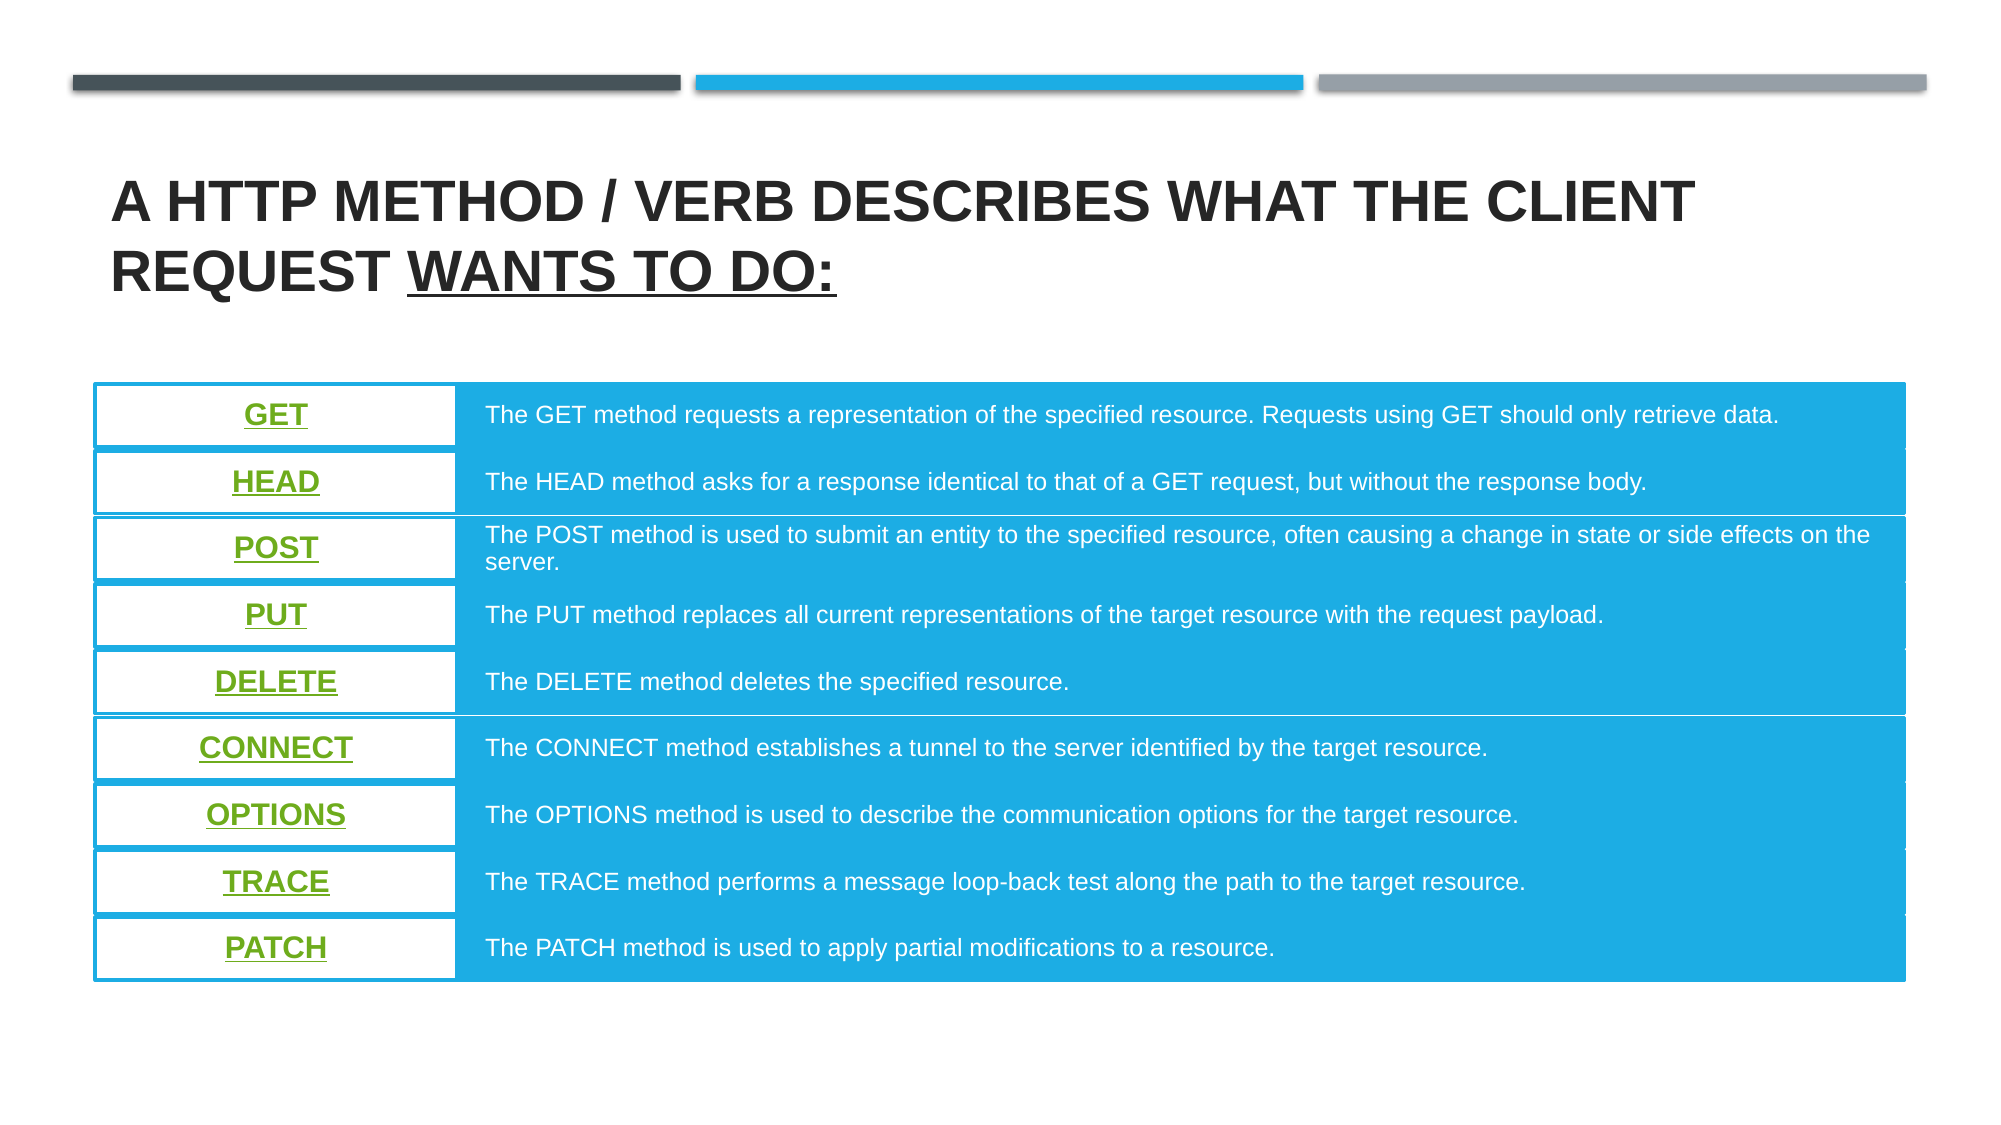

# A HTTP METHOD / VERB describes what the client request wants to do:
The GET method requests a representation of the specified resource. Requests using GET should only retrieve data.
GET
The HEAD method asks for a response identical to that of a GET request, but without the response body.
HEAD
The POST method is used to submit an entity to the specified resource, often causing a change in state or side effects on the server.
POST
The PUT method replaces all current representations of the target resource with the request payload.
PUT
The DELETE method deletes the specified resource.
DELETE
The CONNECT method establishes a tunnel to the server identified by the target resource.
CONNECT
The OPTIONS method is used to describe the communication options for the target resource.
OPTIONS
The TRACE method performs a message loop-back test along the path to the target resource.
TRACE
The PATCH method is used to apply partial modifications to a resource.
PATCH